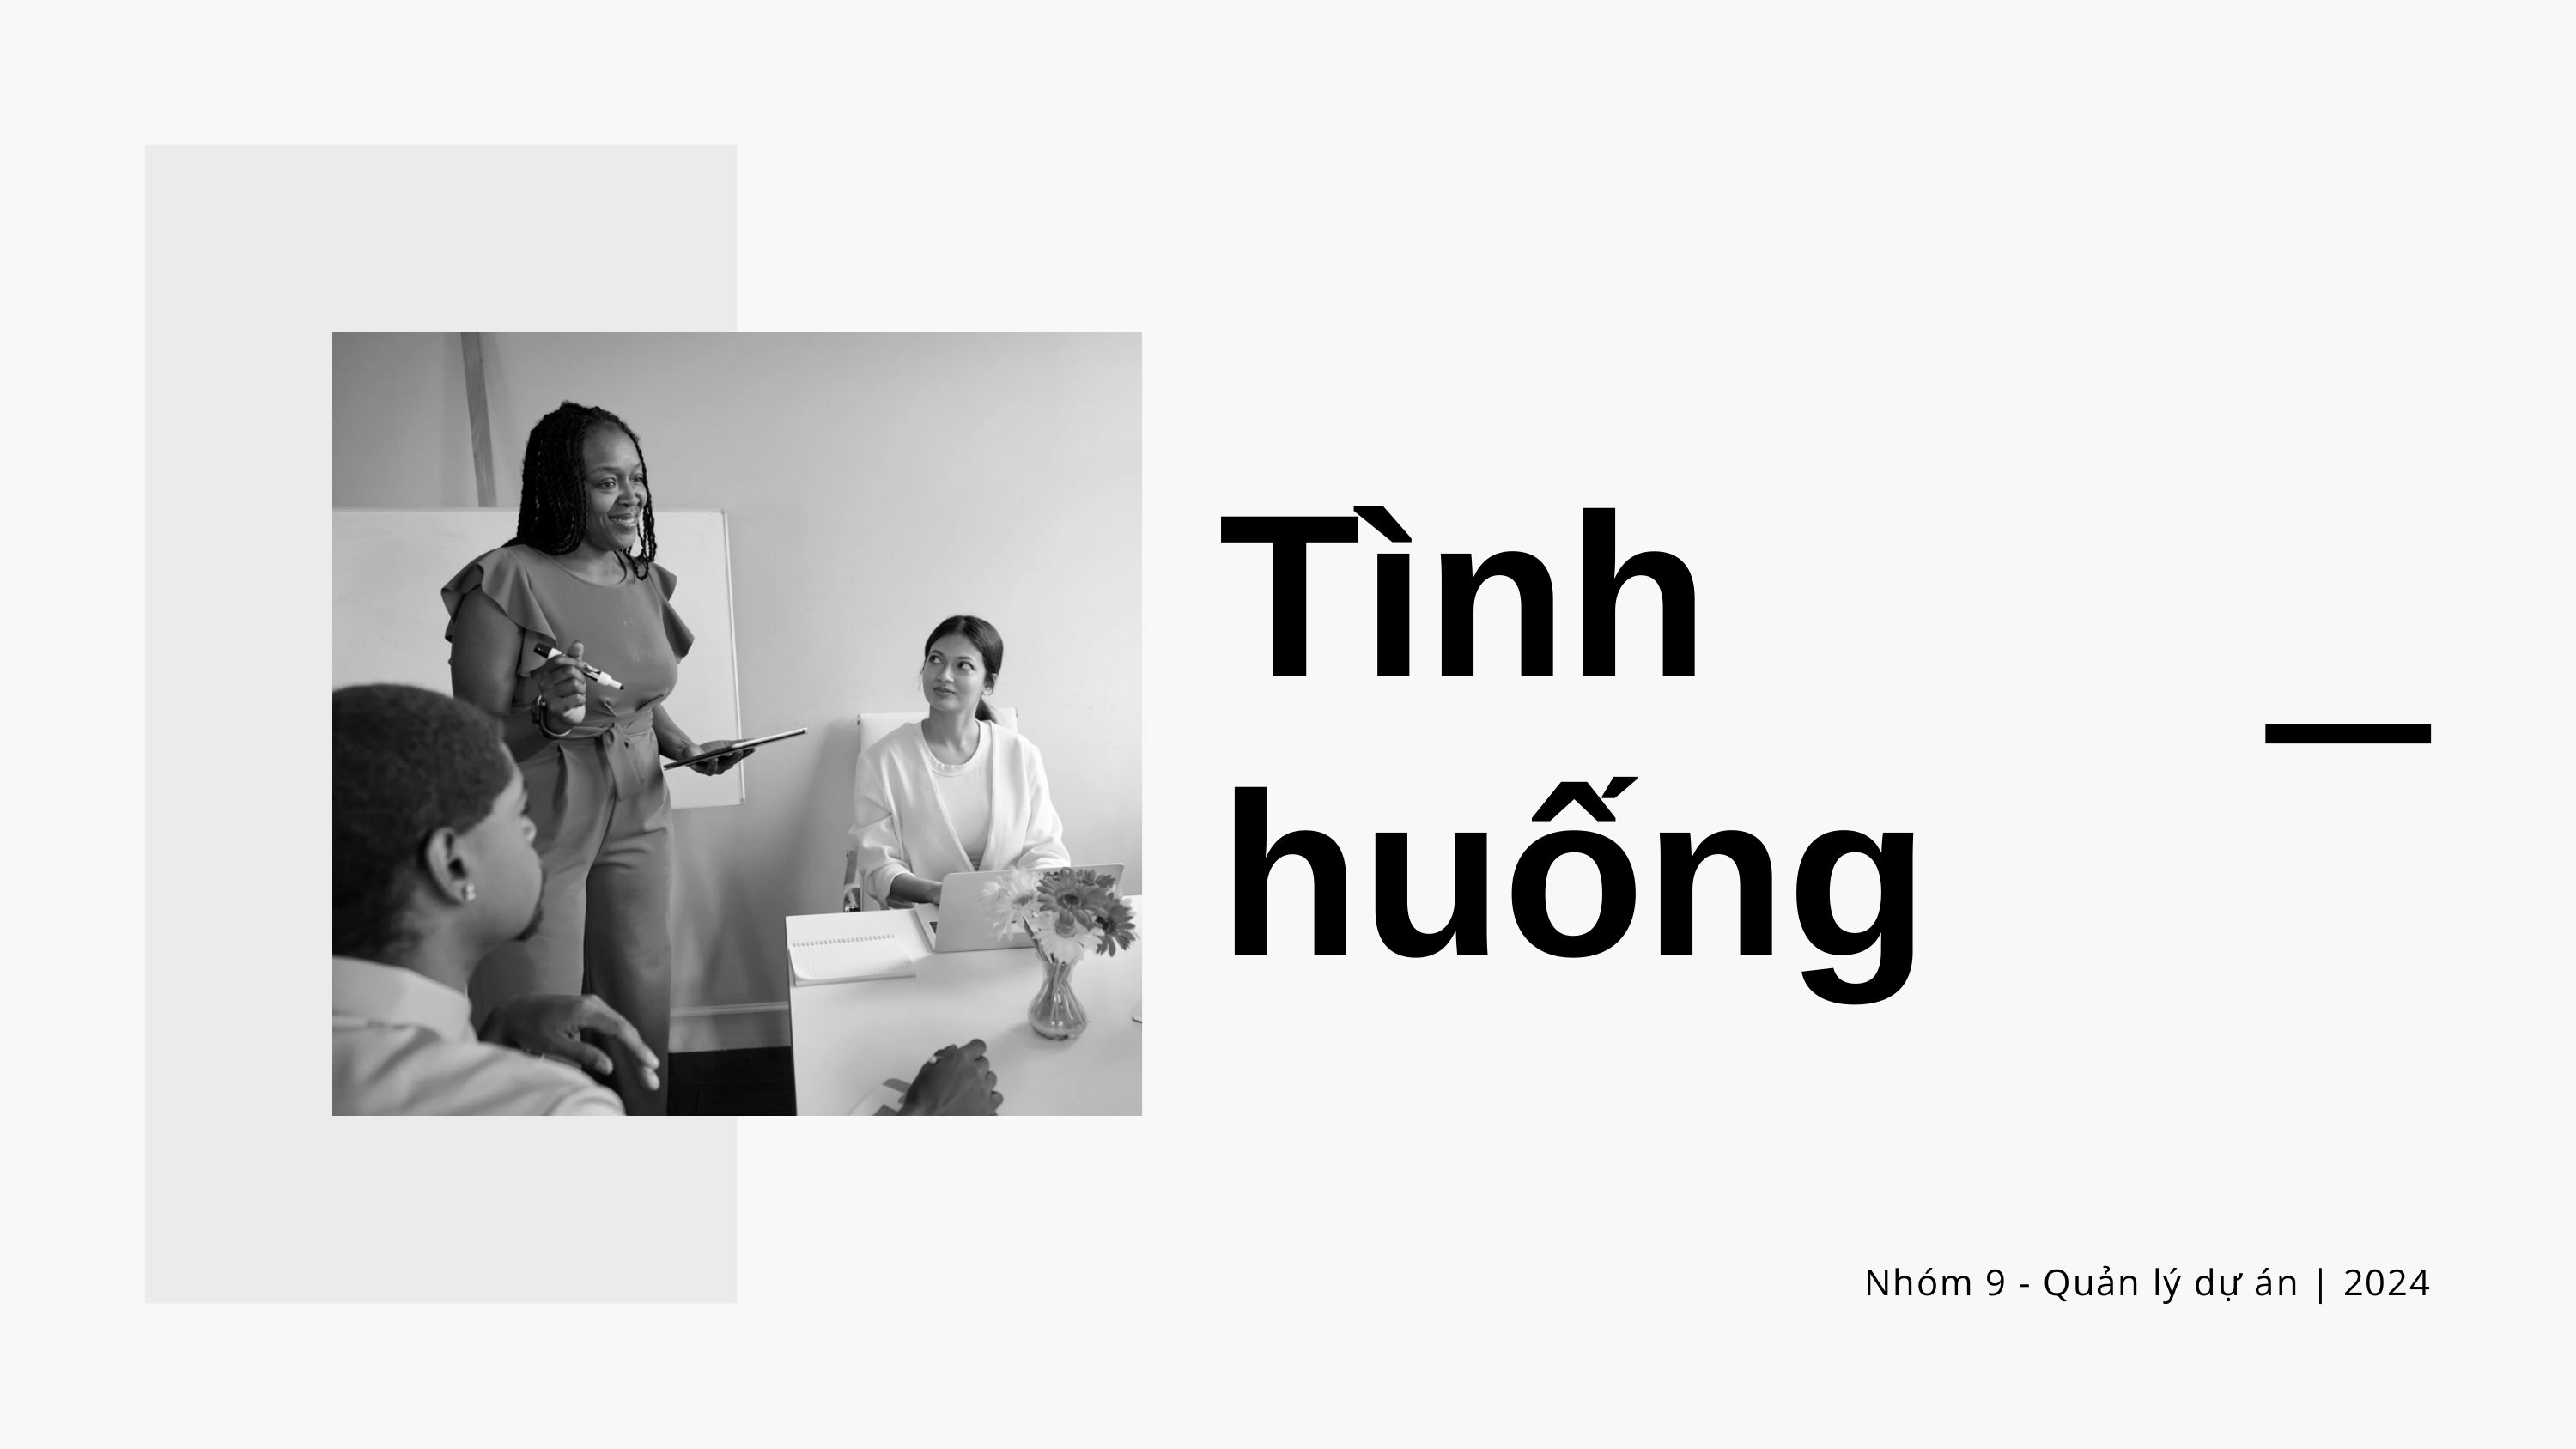

Tình huống

Nhóm 9 - Quản lý dự án | 2024